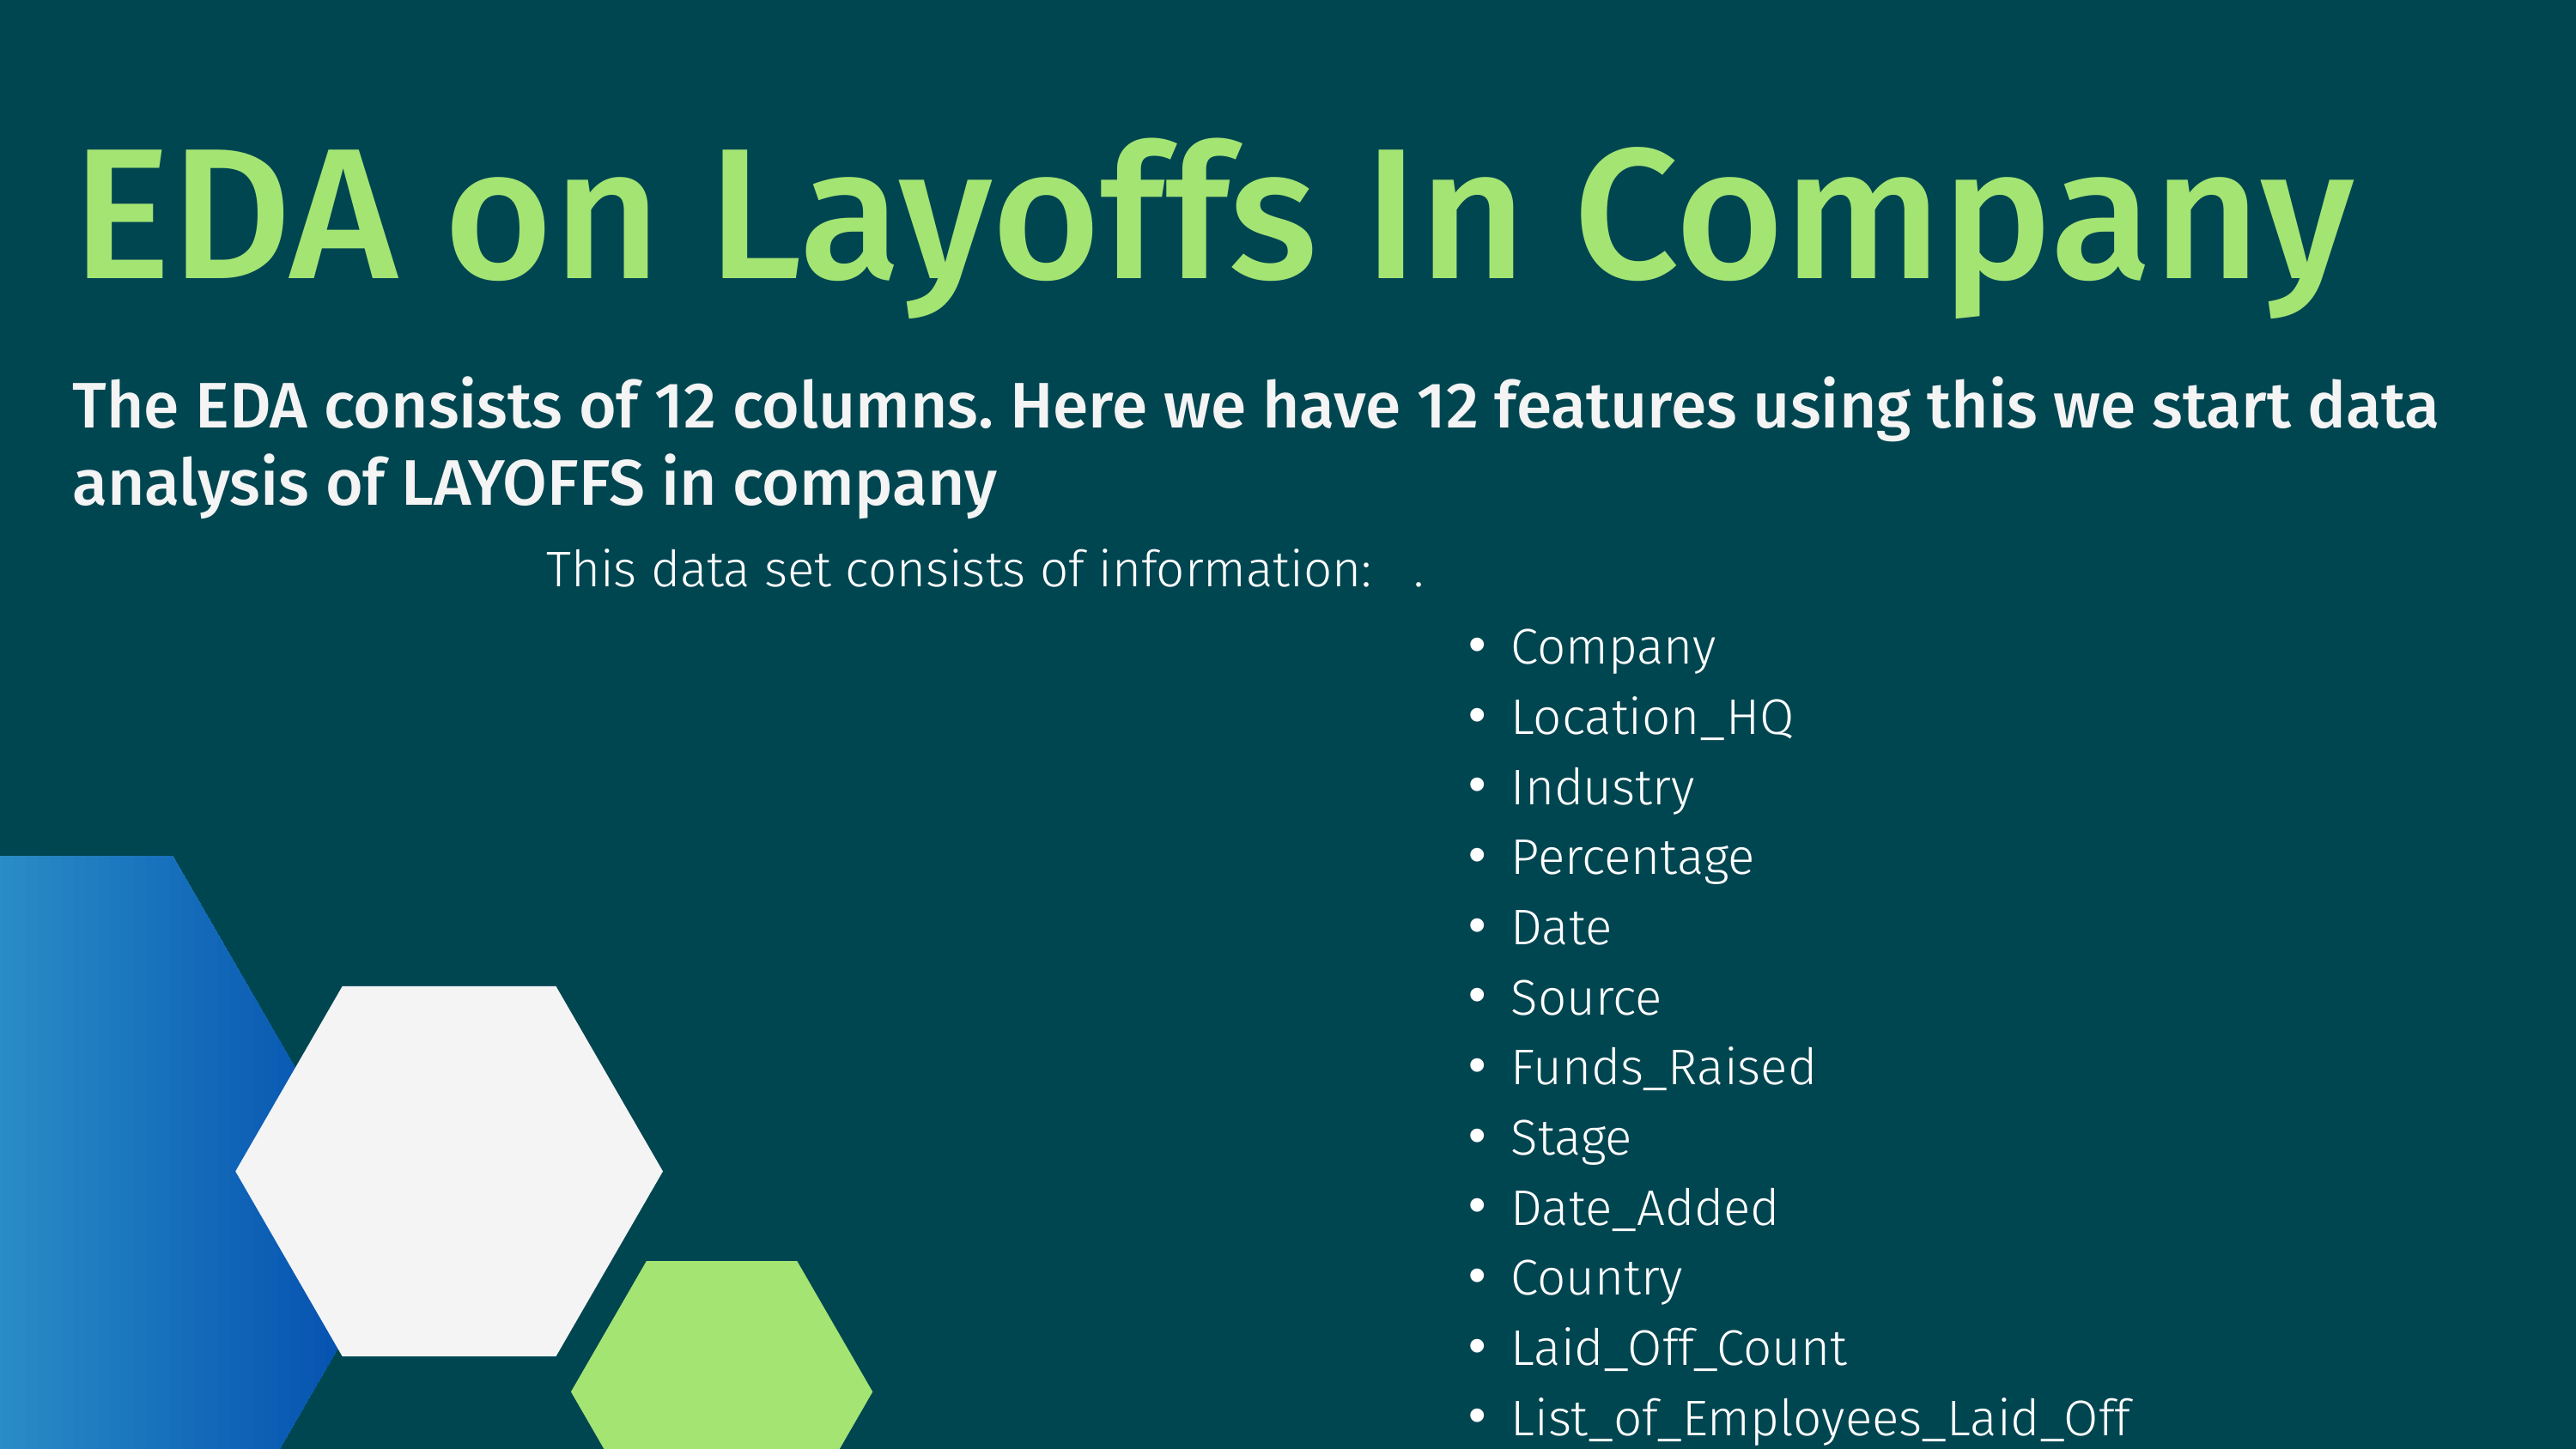

EDA on Layoffs In Company
The EDA consists of 12 columns. Here we have 12 features using this we start data analysis of LAYOFFS in company
This data set consists of information:   .
Company
Location_HQ
Industry
Percentage
Date
Source
Funds_Raised
Stage
Date_Added
Country
Laid_Off_Count
List_of_Employees_Laid_Off